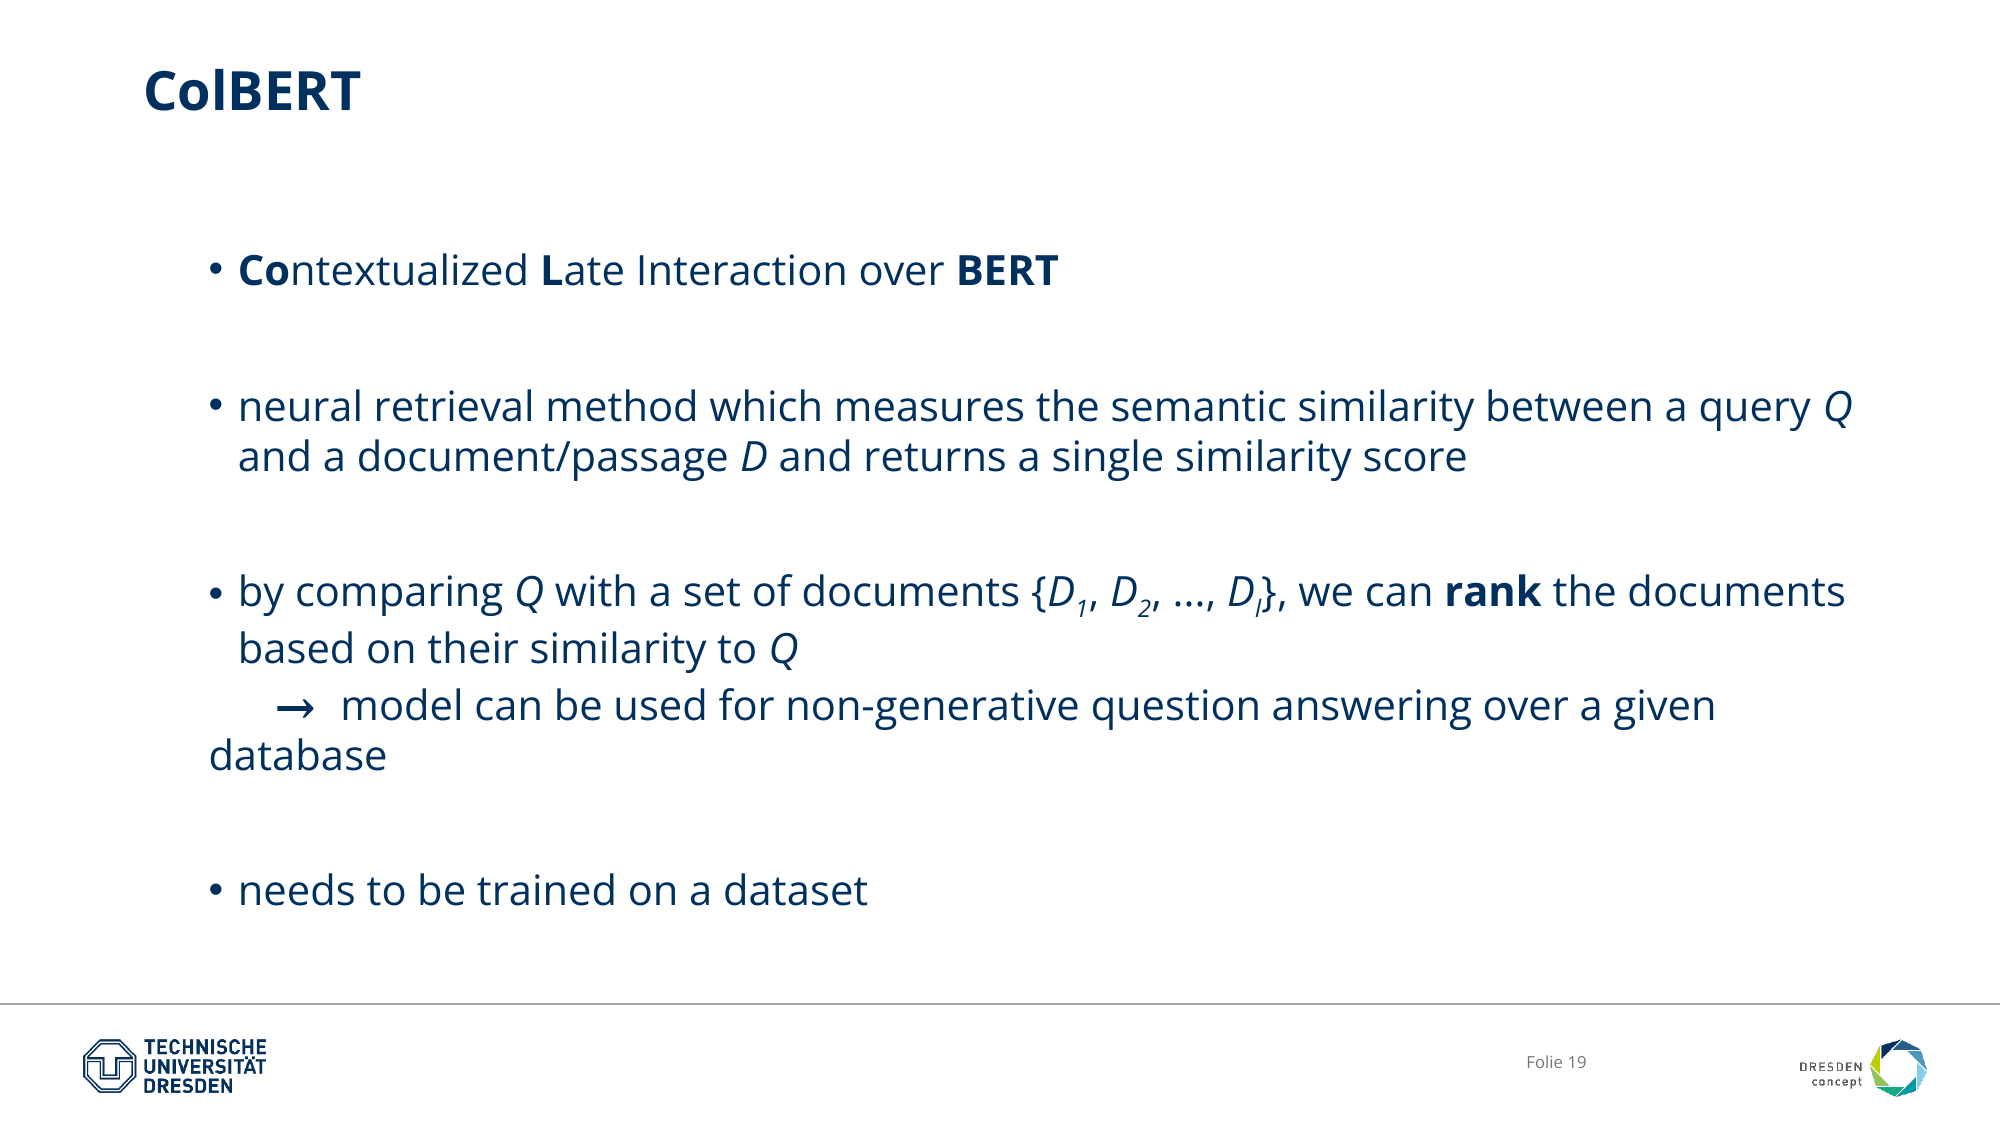

# ColBERT
Contextualized Late Interaction over BERT

neural retrieval method which measures the semantic similarity between a query Q and a document/passage D and returns a single similarity score

by comparing Q with a set of documents {D1, D2, ..., Dl}, we can rank the documents based on their similarity to Q
     →  model can be used for non-generative question answering over a given database

needs to be trained on a dataset